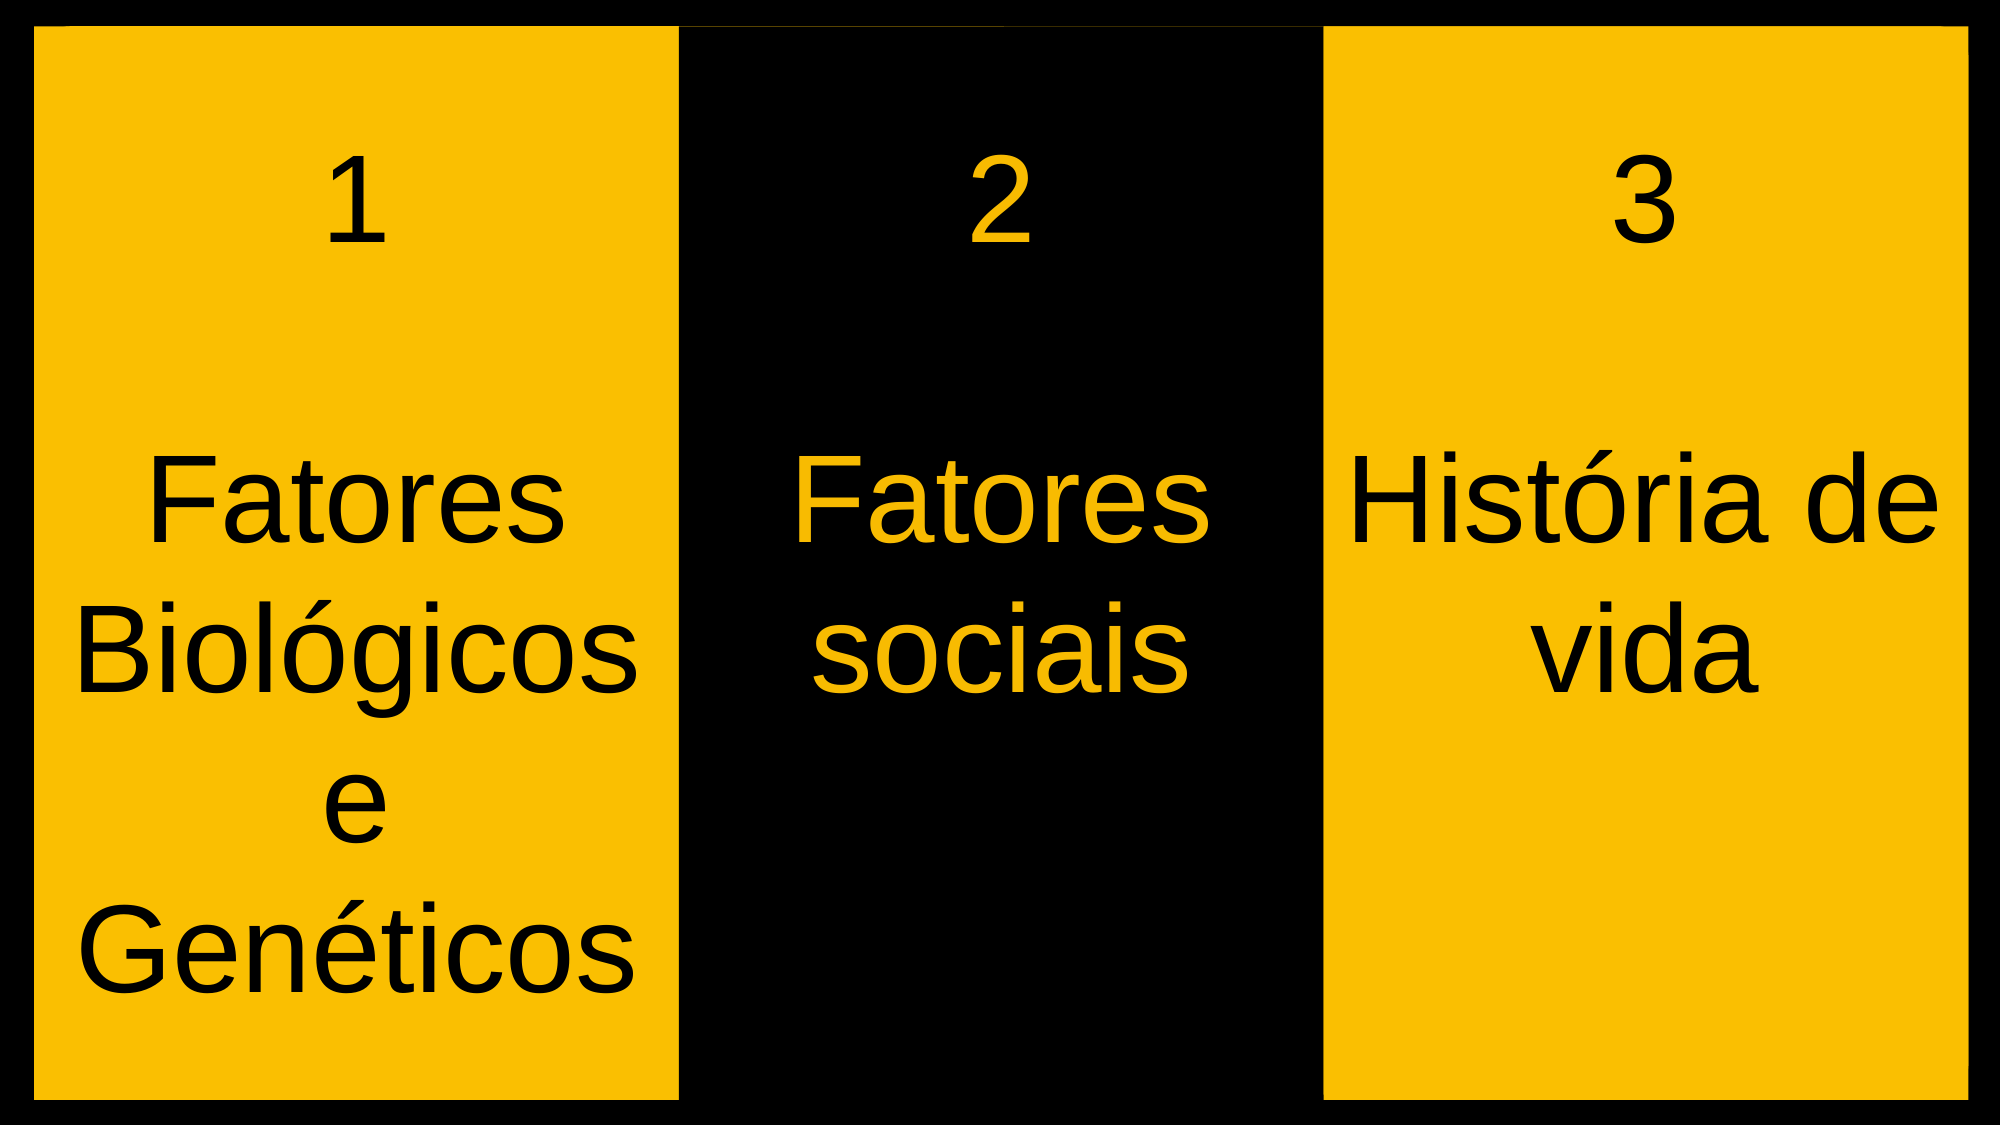

1

Fatores Biológicos e Genéticos

2

Fatores sociais

3

História de vida